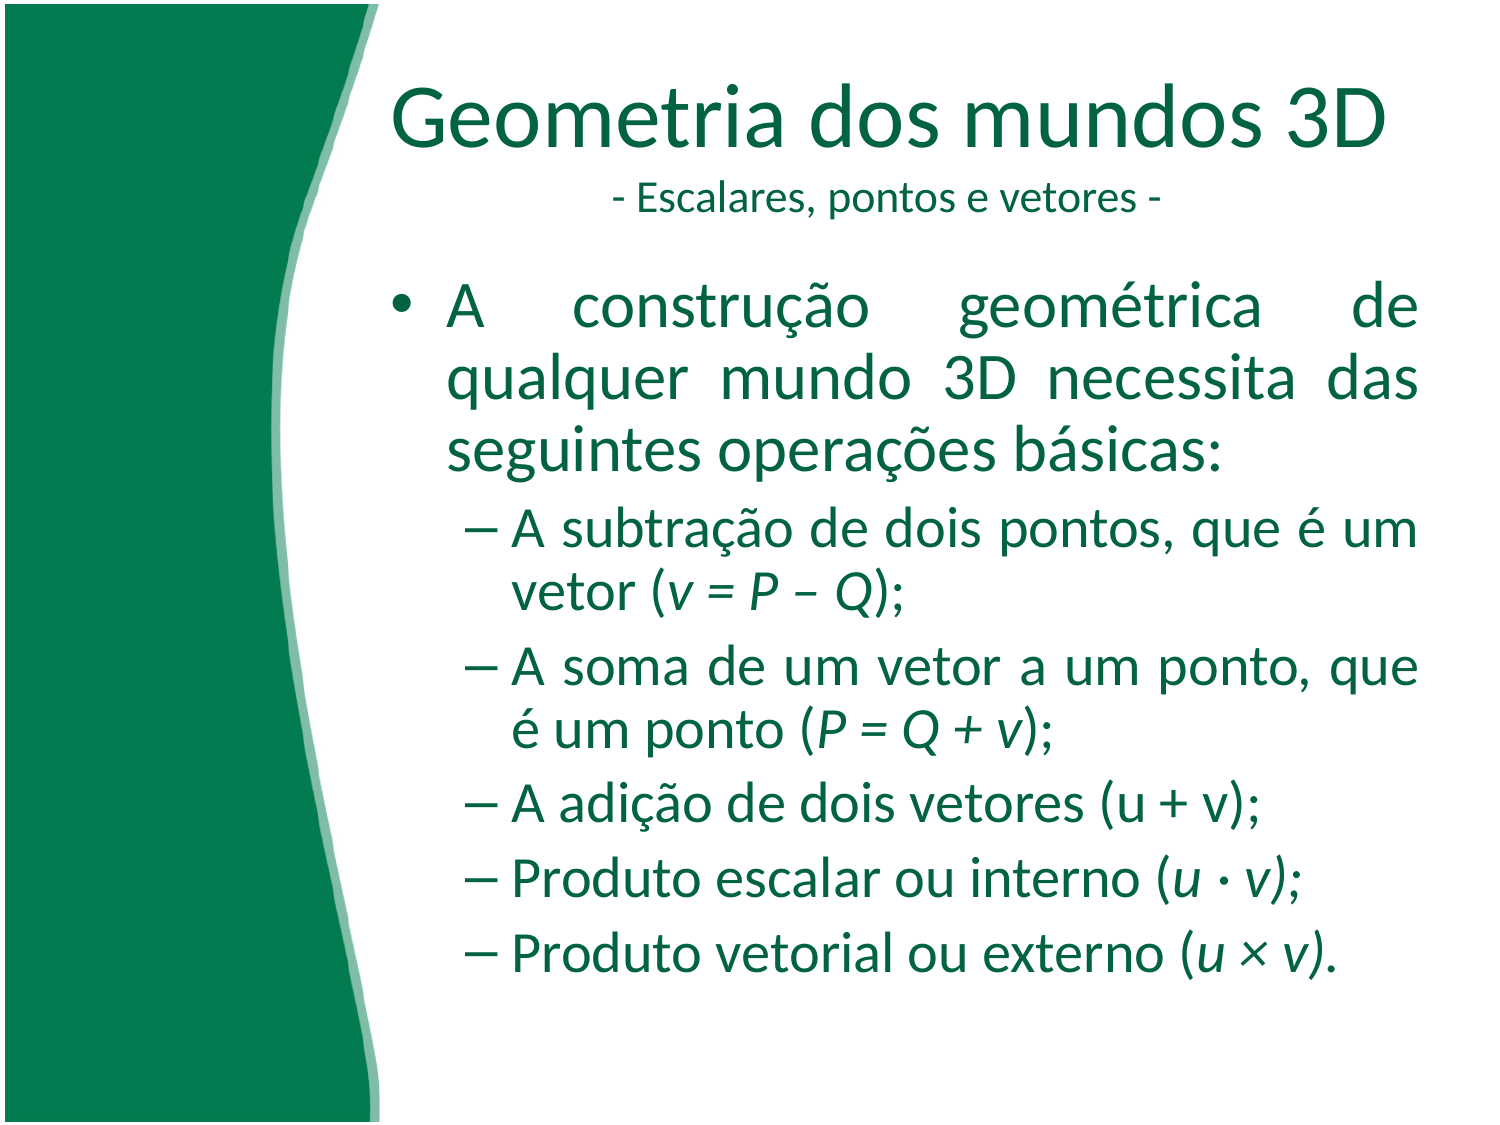

# Geometria dos mundos 3D - Escalares, pontos e vetores -
A construção geométrica de qualquer mundo 3D necessita das seguintes operações básicas:
A subtração de dois pontos, que é um vetor (v = P – Q);
A soma de um vetor a um ponto, que é um ponto (P = Q + v);
A adição de dois vetores (u + v);
Produto escalar ou interno (u · v);
Produto vetorial ou externo (u × v).